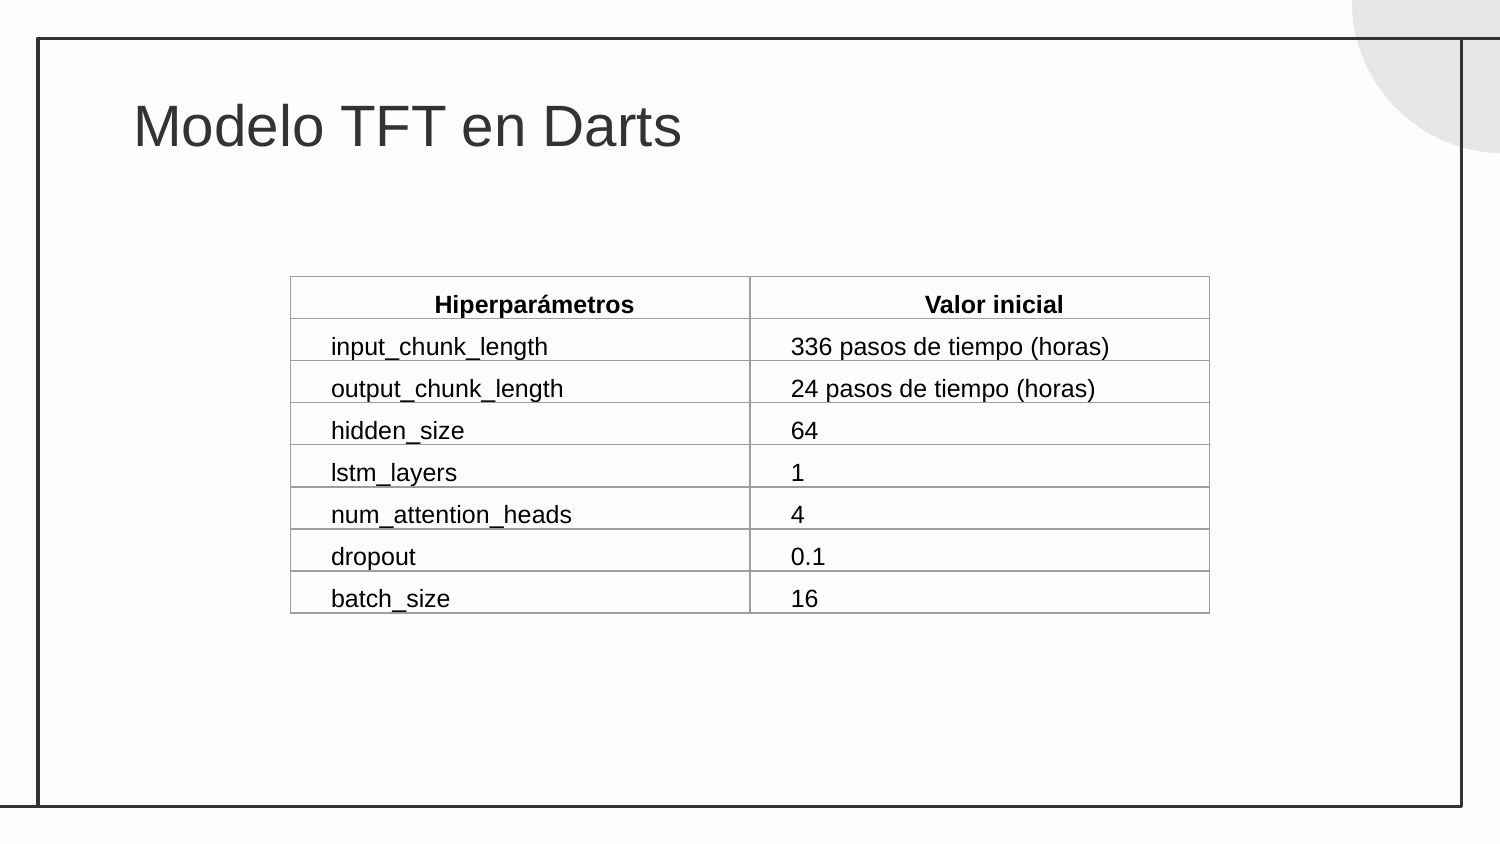

# Modelo TFT en Darts
| Hiperparámetros | Valor inicial |
| --- | --- |
| input\_chunk\_length | 336 pasos de tiempo (horas) |
| output\_chunk\_length | 24 pasos de tiempo (horas) |
| hidden\_size | 64 |
| lstm\_layers | 1 |
| num\_attention\_heads | 4 |
| dropout | 0.1 |
| batch\_size | 16 |